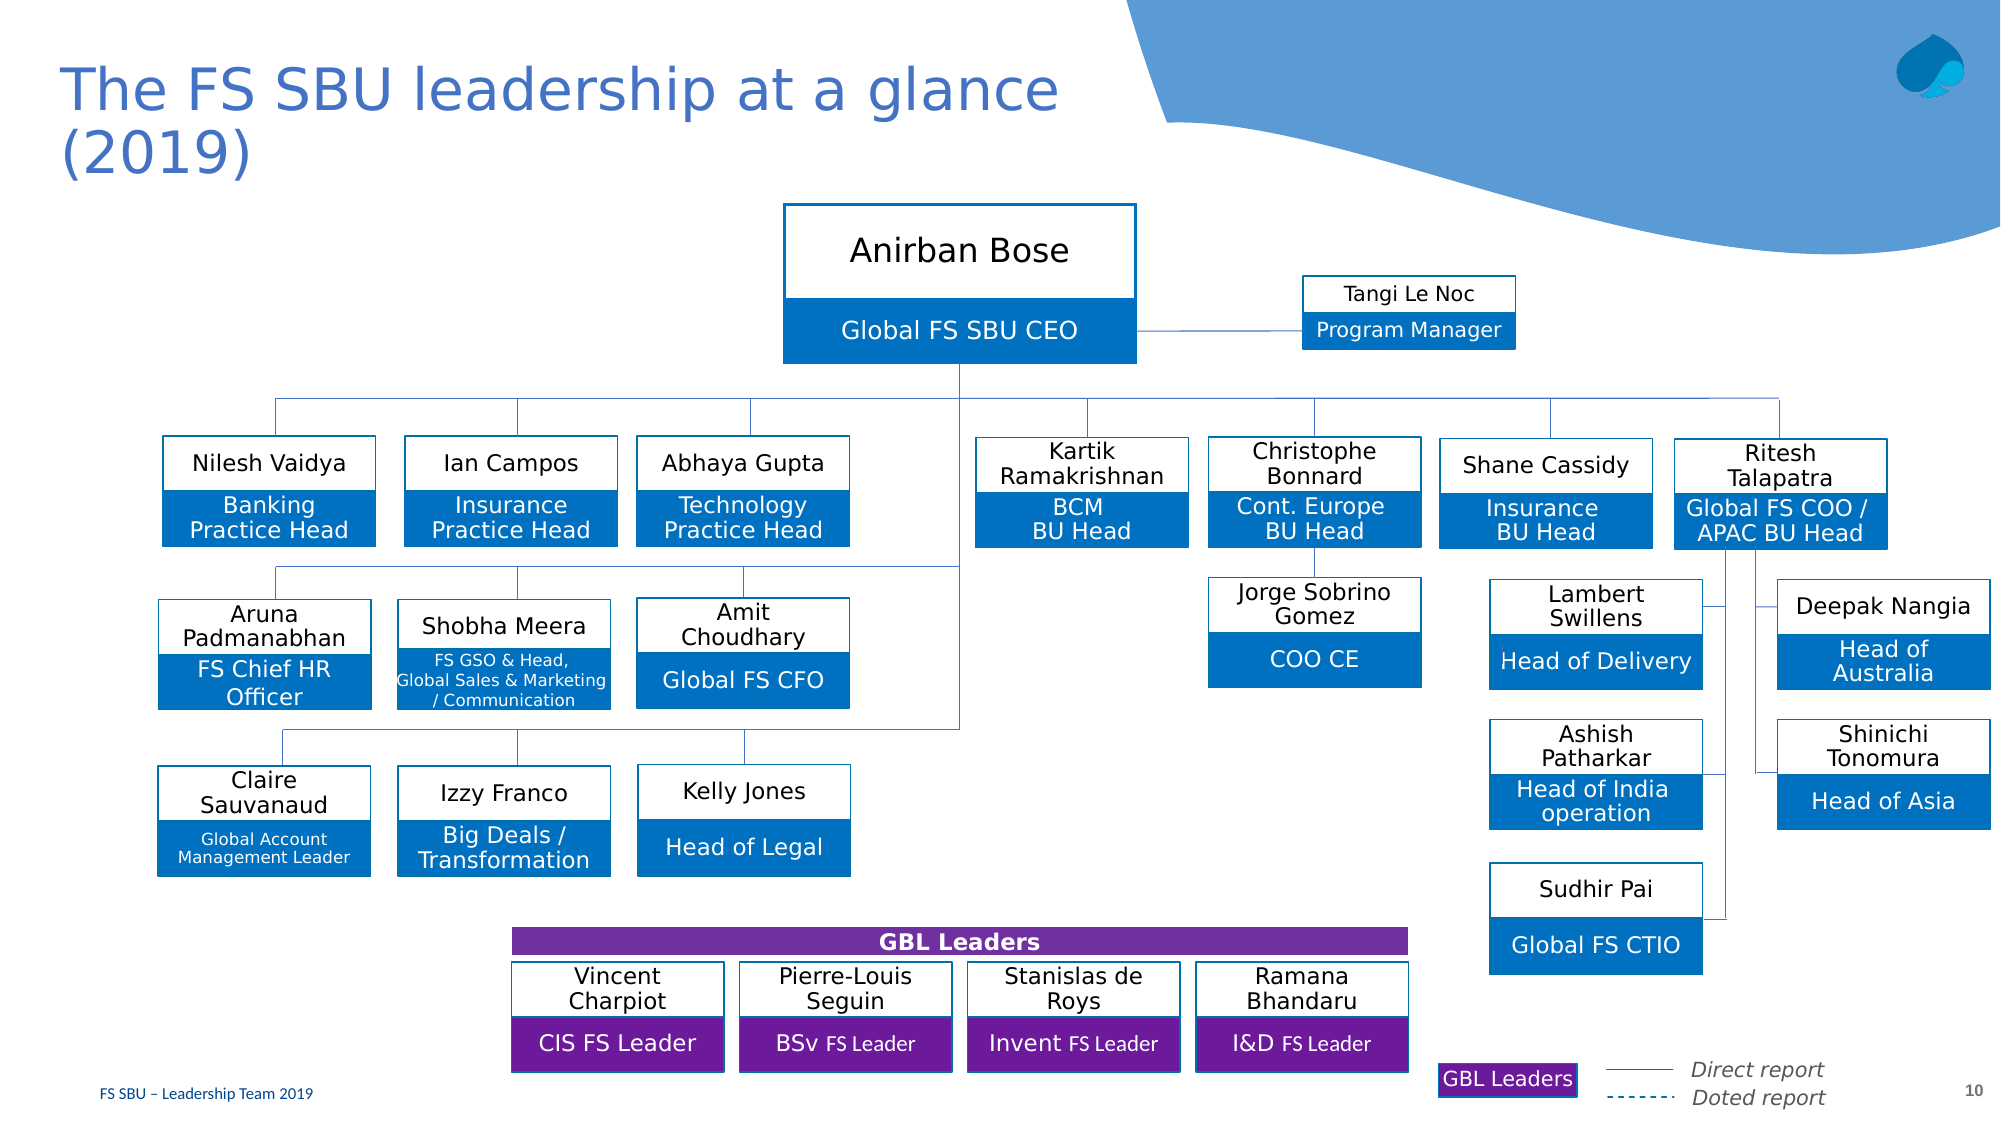

# The FS SBU leadership at a glance (2019)
Anirban Bose
Global FS SBU CEO
Tangi Le Noc
Program Manager
Nilesh Vaidya
Banking Practice Head
Ian Campos
Insurance Practice Head
Abhaya Gupta
Technology Practice Head
Christophe Bonnard
Cont. Europe
BU Head
Kartik Ramakrishnan
BCM
BU Head
Shane Cassidy
Insurance
BU Head
Ritesh Talapatra
Global FS COO /
APAC BU Head
Jorge Sobrino Gomez
COO CE
Deepak Nangia
Head of Australia
Lambert Swillens
Head of Delivery
Amit Choudhary
Global FS CFO
Shobha Meera
FS GSO & Head,
Global Sales & Marketing
/ Communication
Aruna Padmanabhan
FS Chief HR Officer
Ashish Patharkar
Head of India
operation
Shinichi Tonomura
Head of Asia
Kelly Jones
Head of Legal
Claire Sauvanaud
Izzy Franco
Big Deals / Transformation
Global Account Management Leader
Sudhir Pai
Global FS CTIO
GBL Leaders
Vincent Charpiot
CIS FS Leader
Pierre-Louis Seguin
BSv FS Leader
Stanislas de Roys
Invent FS Leader
Ramana Bhandaru
I&D FS Leader
Direct report
GBL Leaders
Doted report